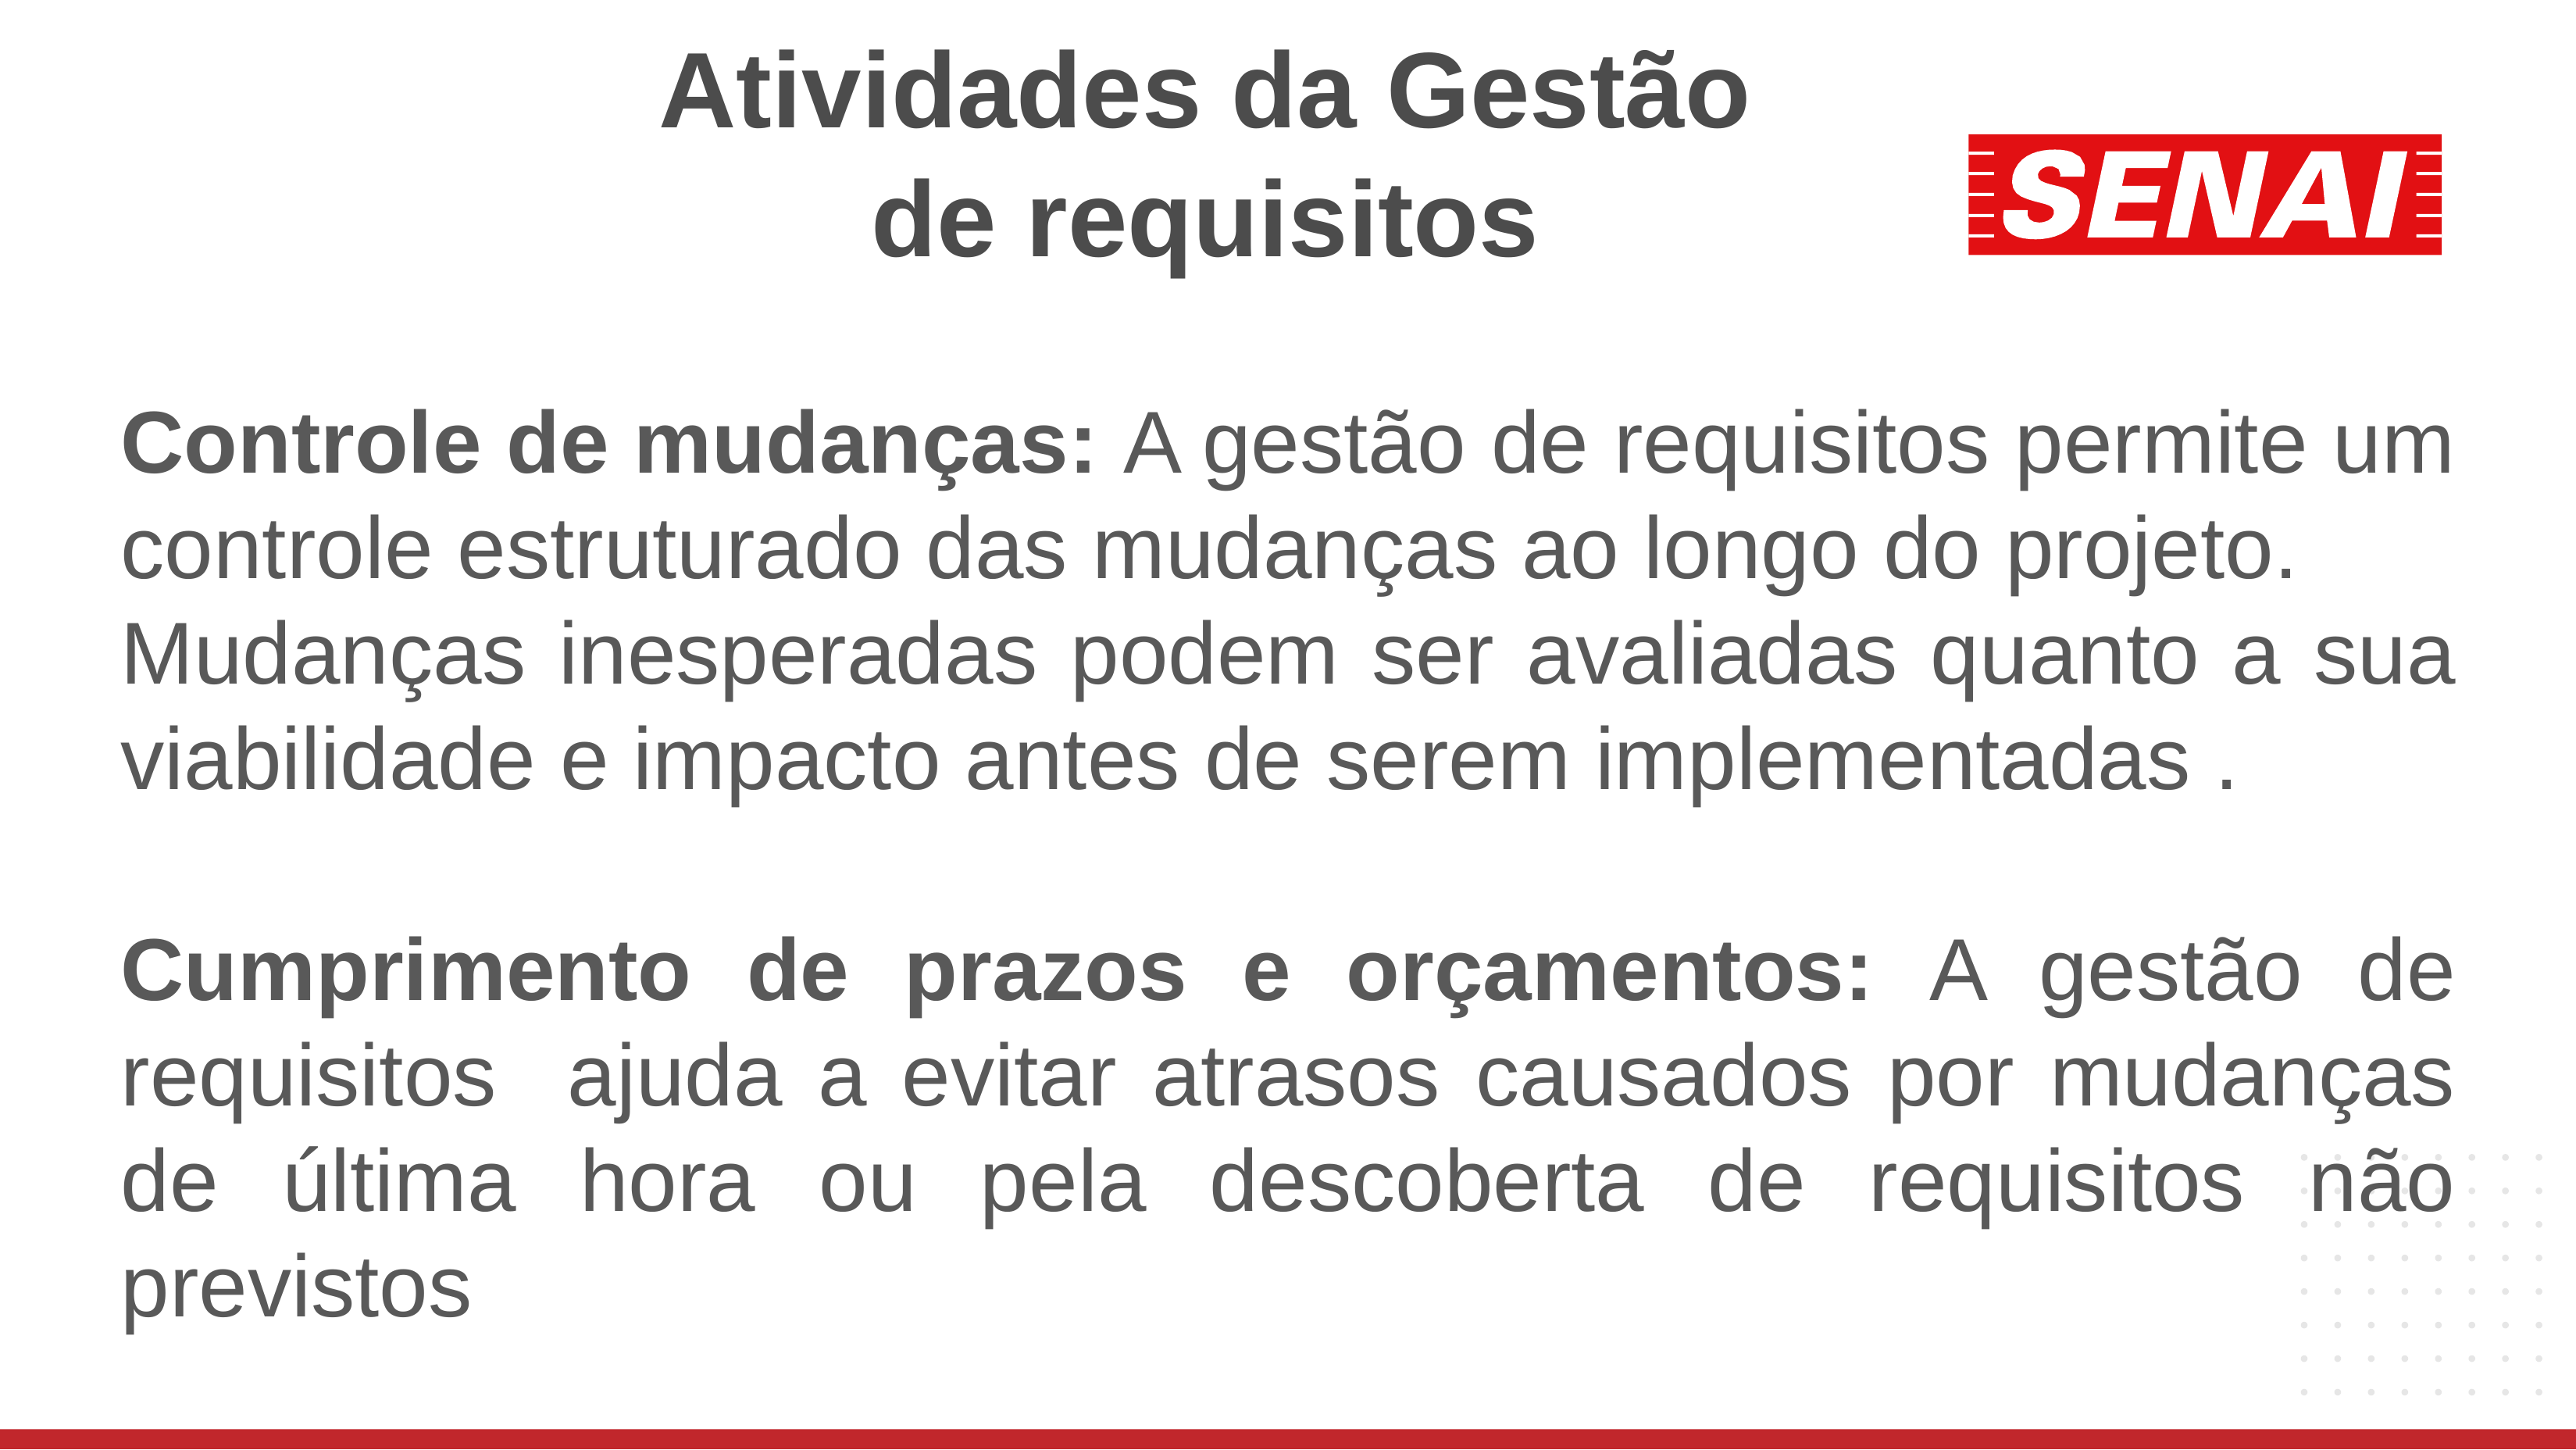

# Atividades da Gestão de requisitos

Controle de mudanças: A gestão de requisitos permite um controle estruturado das mudanças ao longo do projeto.
Mudanças inesperadas podem ser avaliadas quanto a sua viabilidade e impacto antes de serem implementadas .

Cumprimento de prazos e orçamentos: A gestão de requisitos  ajuda a evitar atrasos causados por mudanças de última hora ou pela descoberta de requisitos não previstos